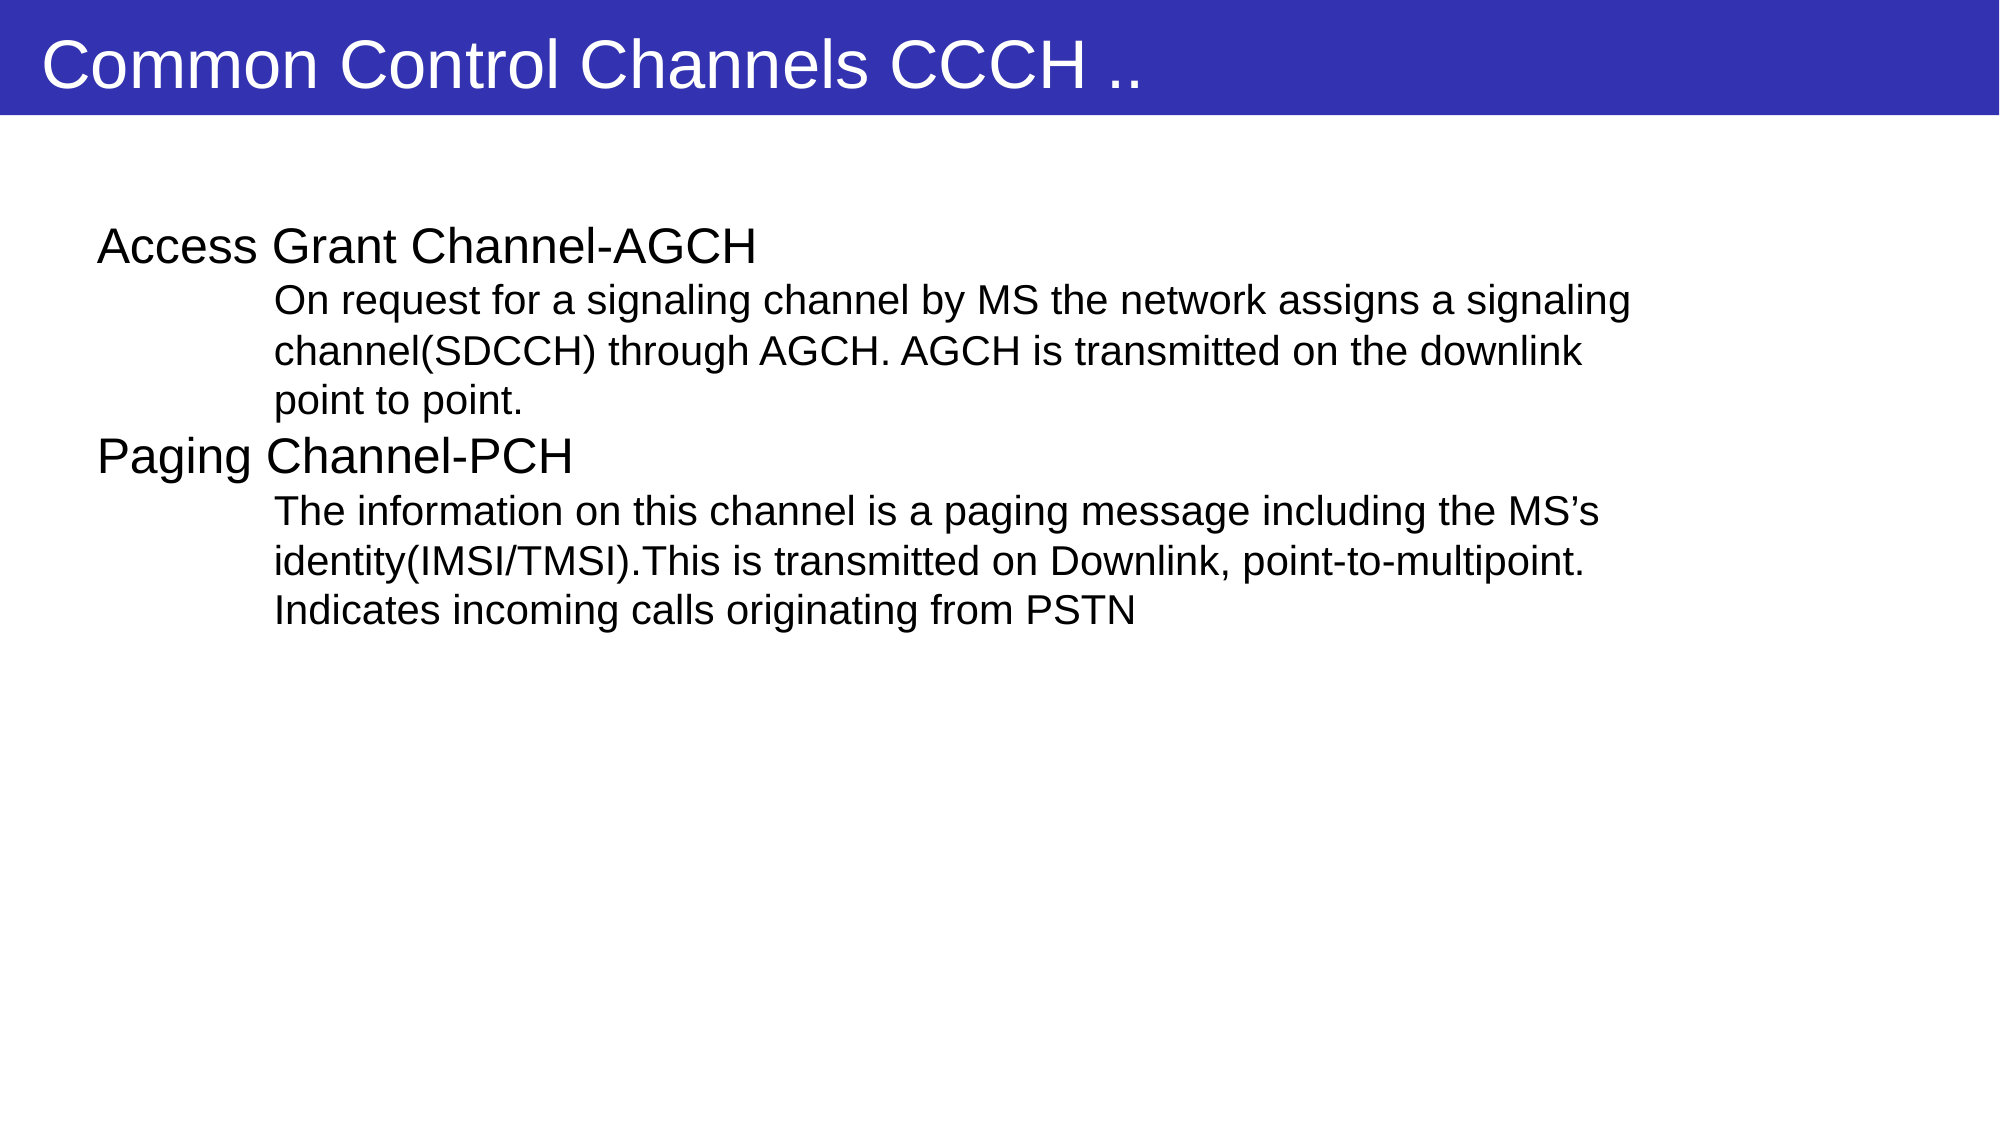

# Common Control Channels CCCH ..
Access Grant Channel-AGCH
On request for a signaling channel by MS the network assigns a signaling channel(SDCCH) through AGCH. AGCH is transmitted on the downlink point to point.
Paging Channel-PCH
The information on this channel is a paging message including the MS’s identity(IMSI/TMSI).This is transmitted on Downlink, point-to-multipoint.
Indicates incoming calls originating from PSTN